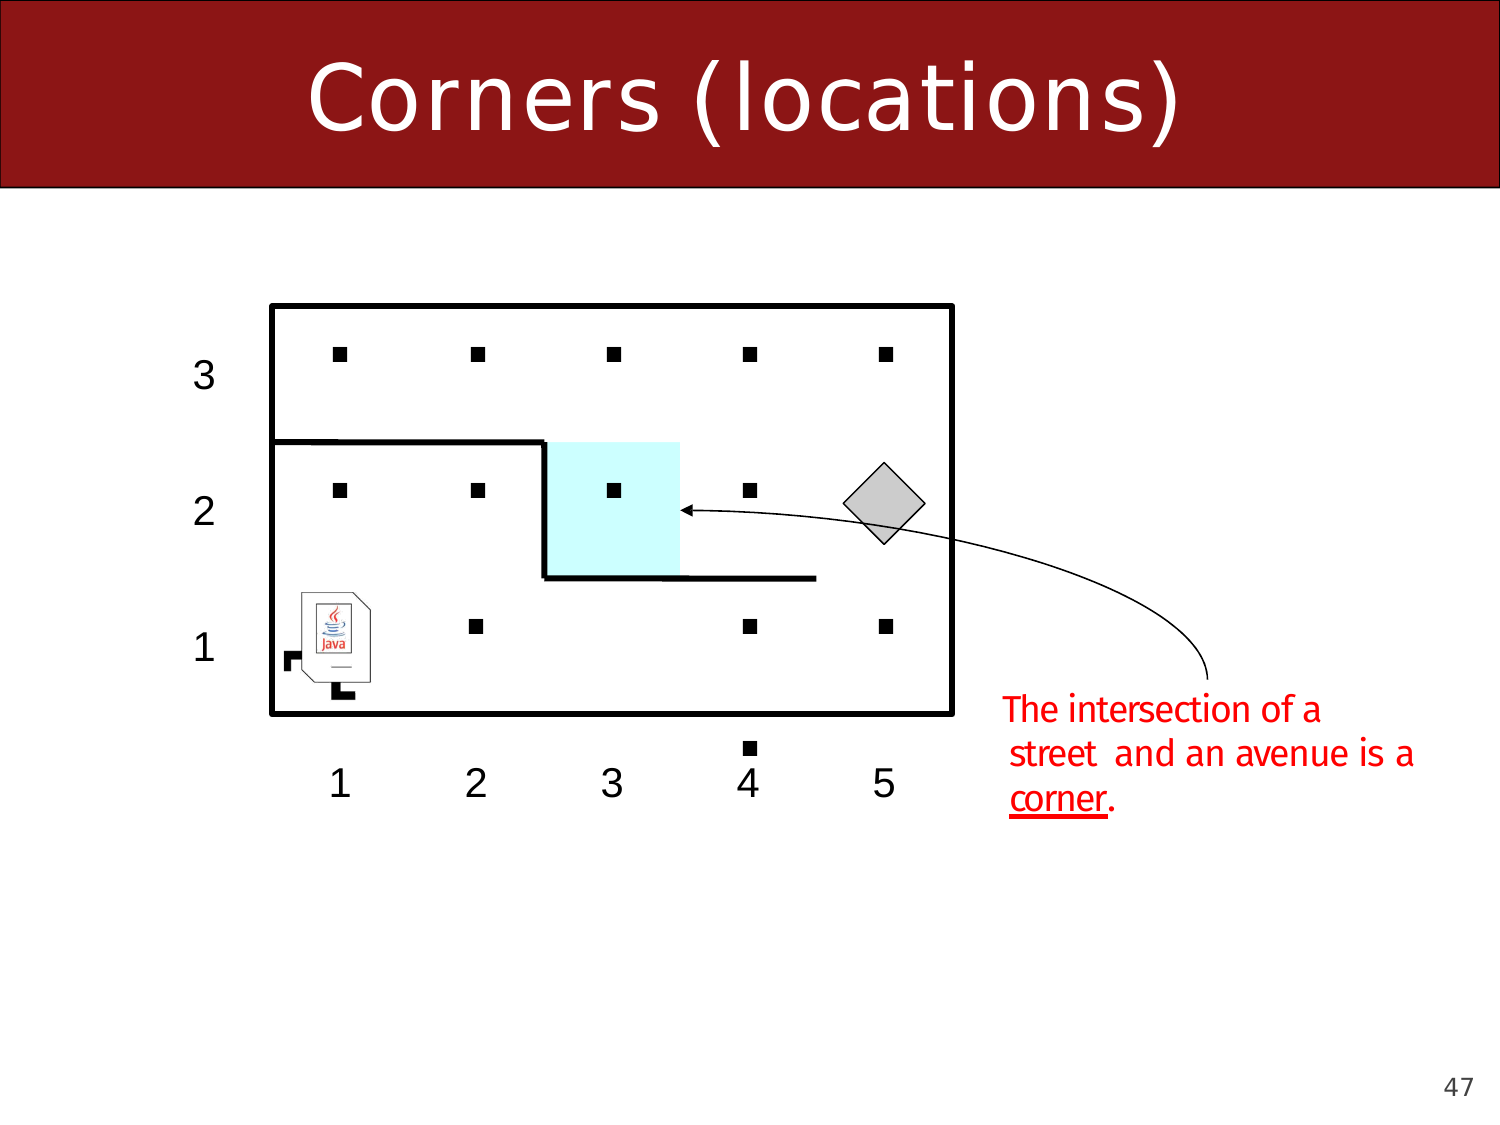

# Corners (locations)
.	.	.	.	.
.	.	.	.	.
.	.	.	.

3

2

.

1
The intersection of a street  and an avenue is a corner.
1
2
3
4
5
47